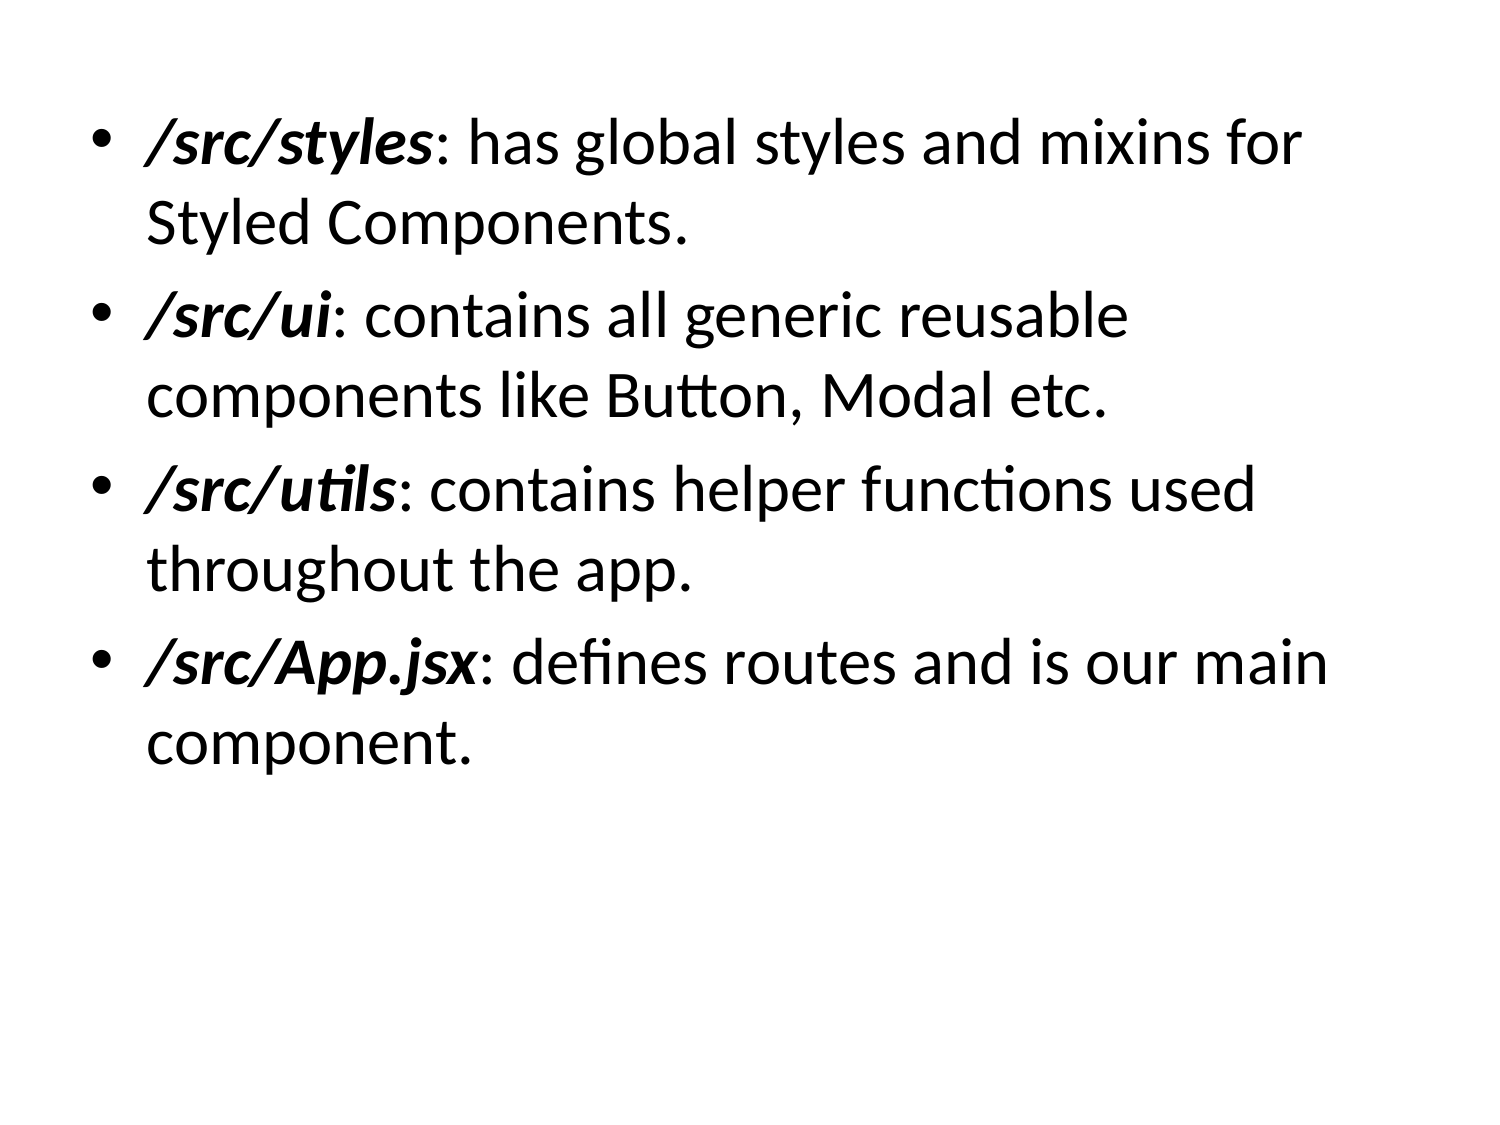

/src/styles: has global styles and mixins for Styled Components.
/src/ui: contains all generic reusable components like Button, Modal etc.
/src/utils: contains helper functions used throughout the app.
/src/App.jsx: defines routes and is our main component.